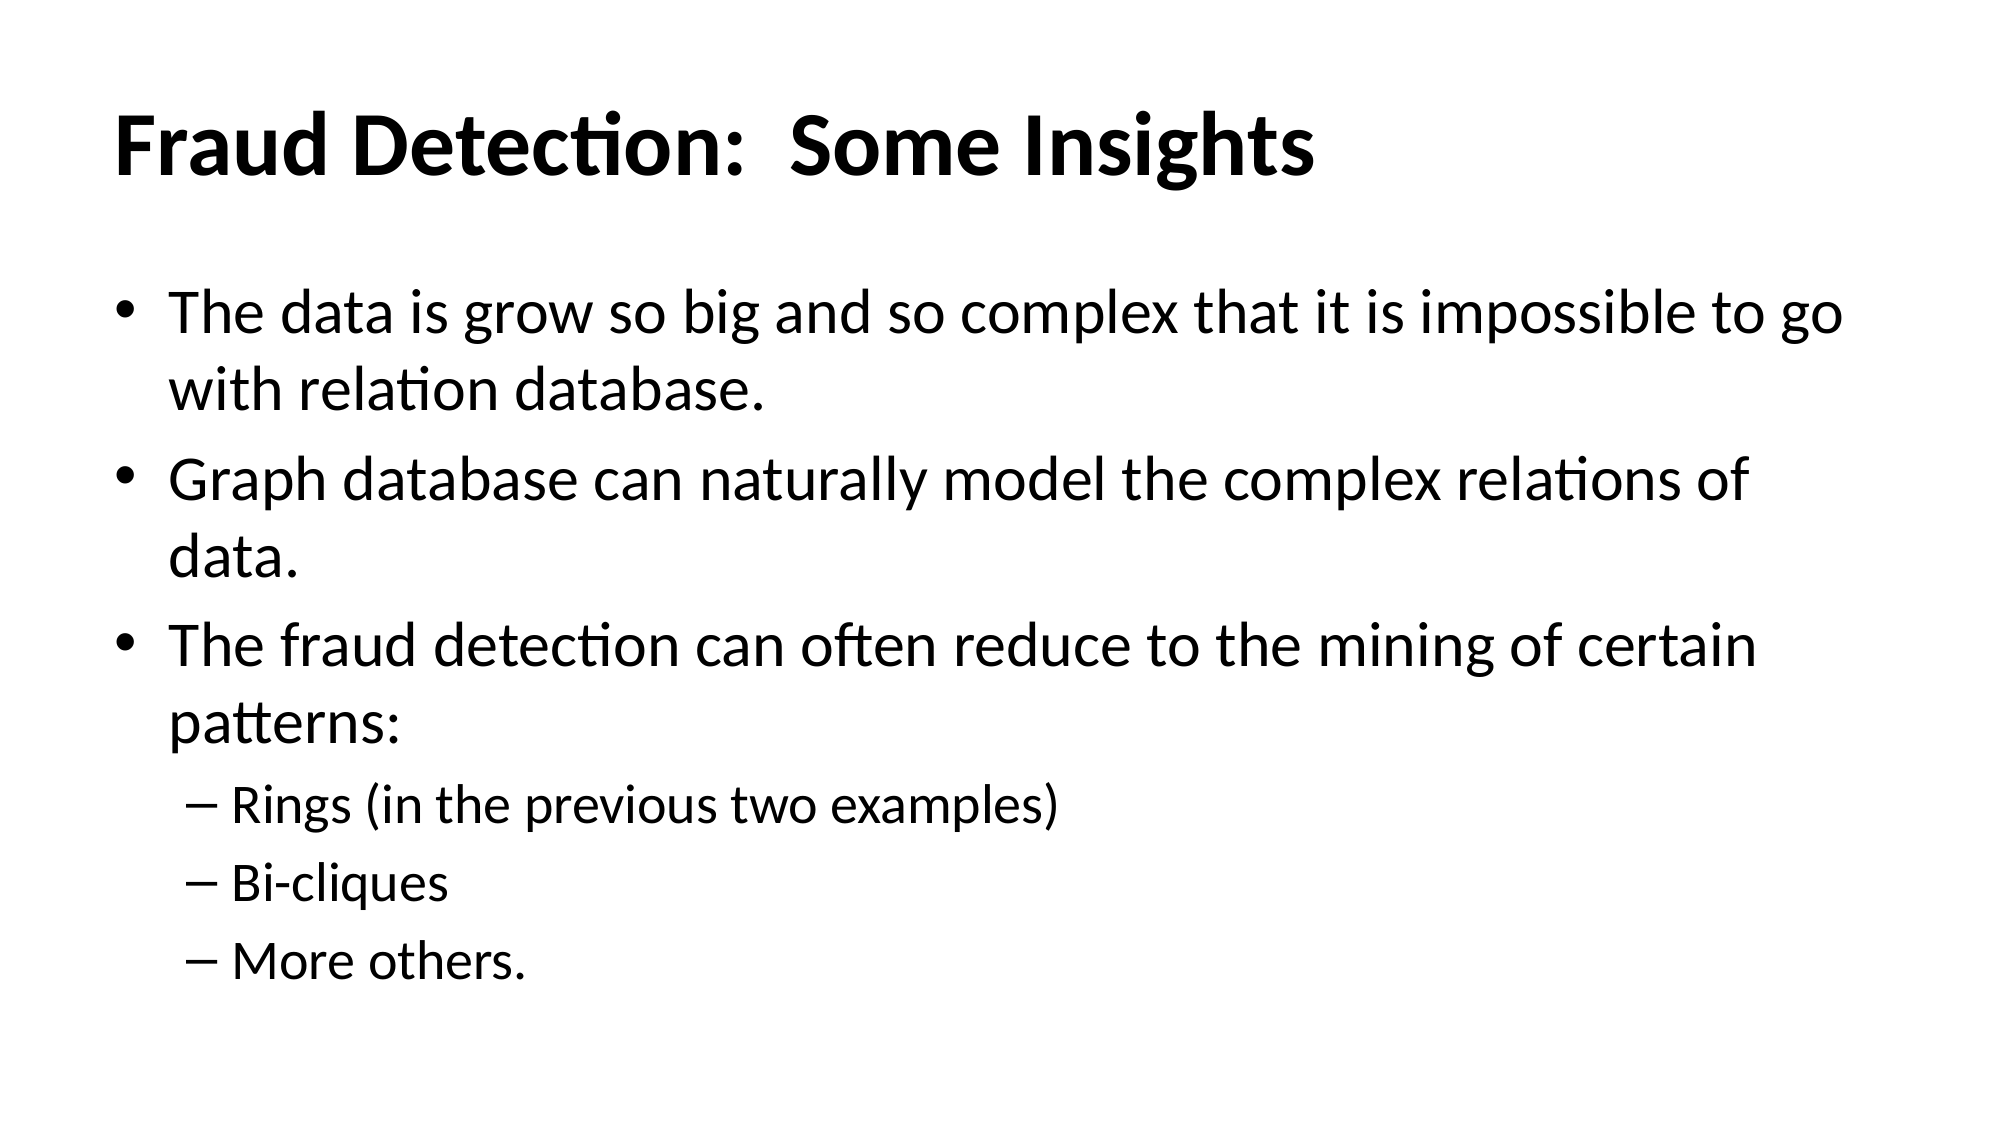

# Fraud Detection:  Some Insights
The data is grow so big and so complex that it is impossible to go with relation database.
Graph database can naturally model the complex relations of data.
The fraud detection can often reduce to the mining of certain patterns:
Rings (in the previous two examples)
Bi-cliques
More others.